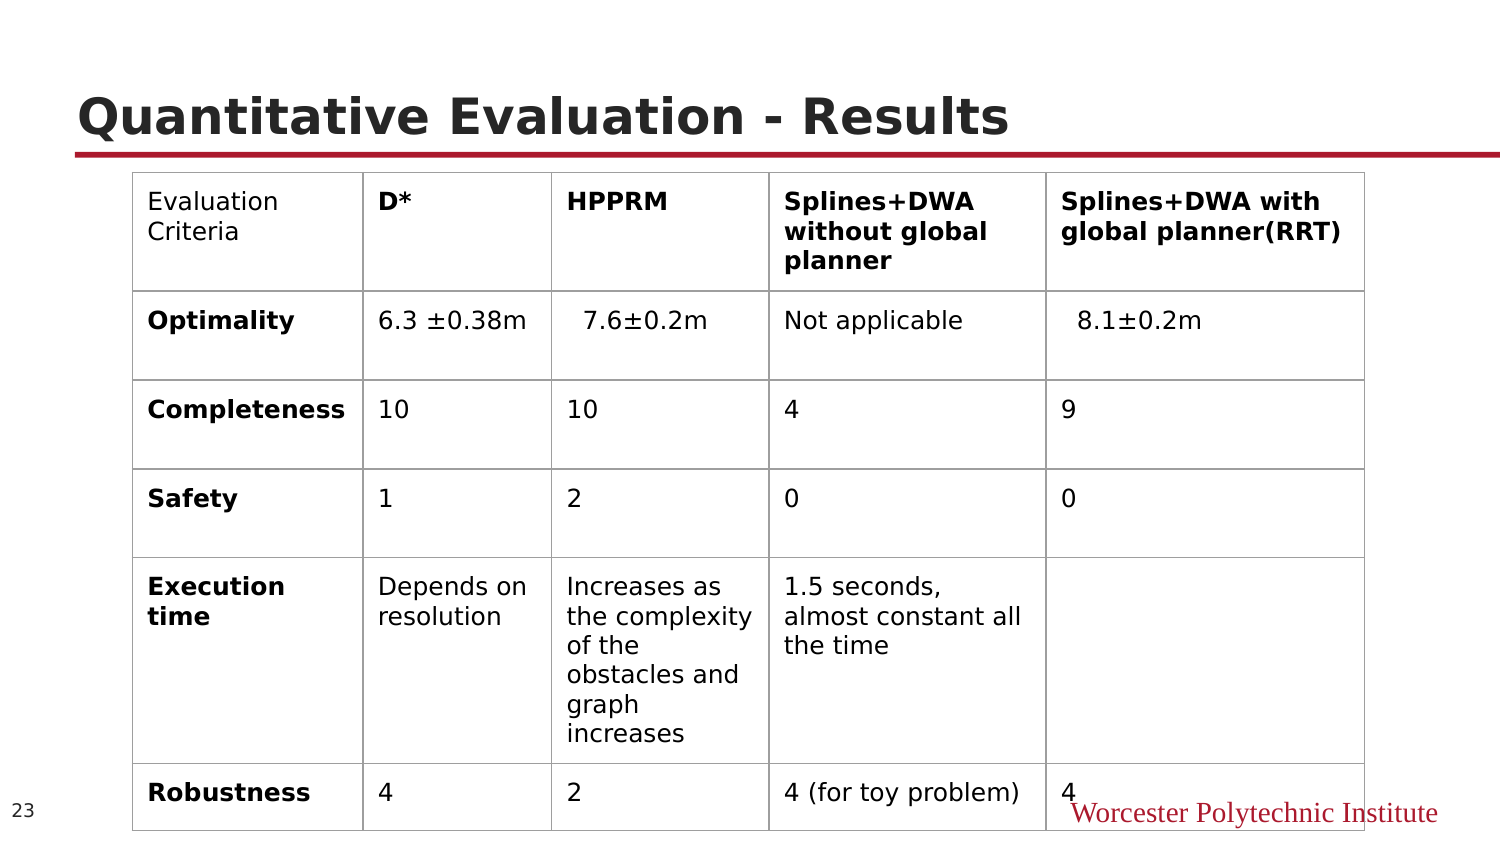

# Quantitative Evaluation - Results
| Evaluation Criteria | D\* | HPPRM | Splines+DWA without global planner | Splines+DWA with global planner(RRT) |
| --- | --- | --- | --- | --- |
| Optimality | 6.3 ±0.38m | 7.6±0.2m | Not applicable | 8.1±0.2m |
| Completeness | 10 | 10 | 4 | 9 |
| Safety | 1 | 2 | 0 | 0 |
| Execution time | Depends on resolution | Increases as the complexity of the obstacles and graph increases | 1.5 seconds, almost constant all the time |  |
| Robustness | 4 | 2 | 4 (for toy problem) | 4 |
23